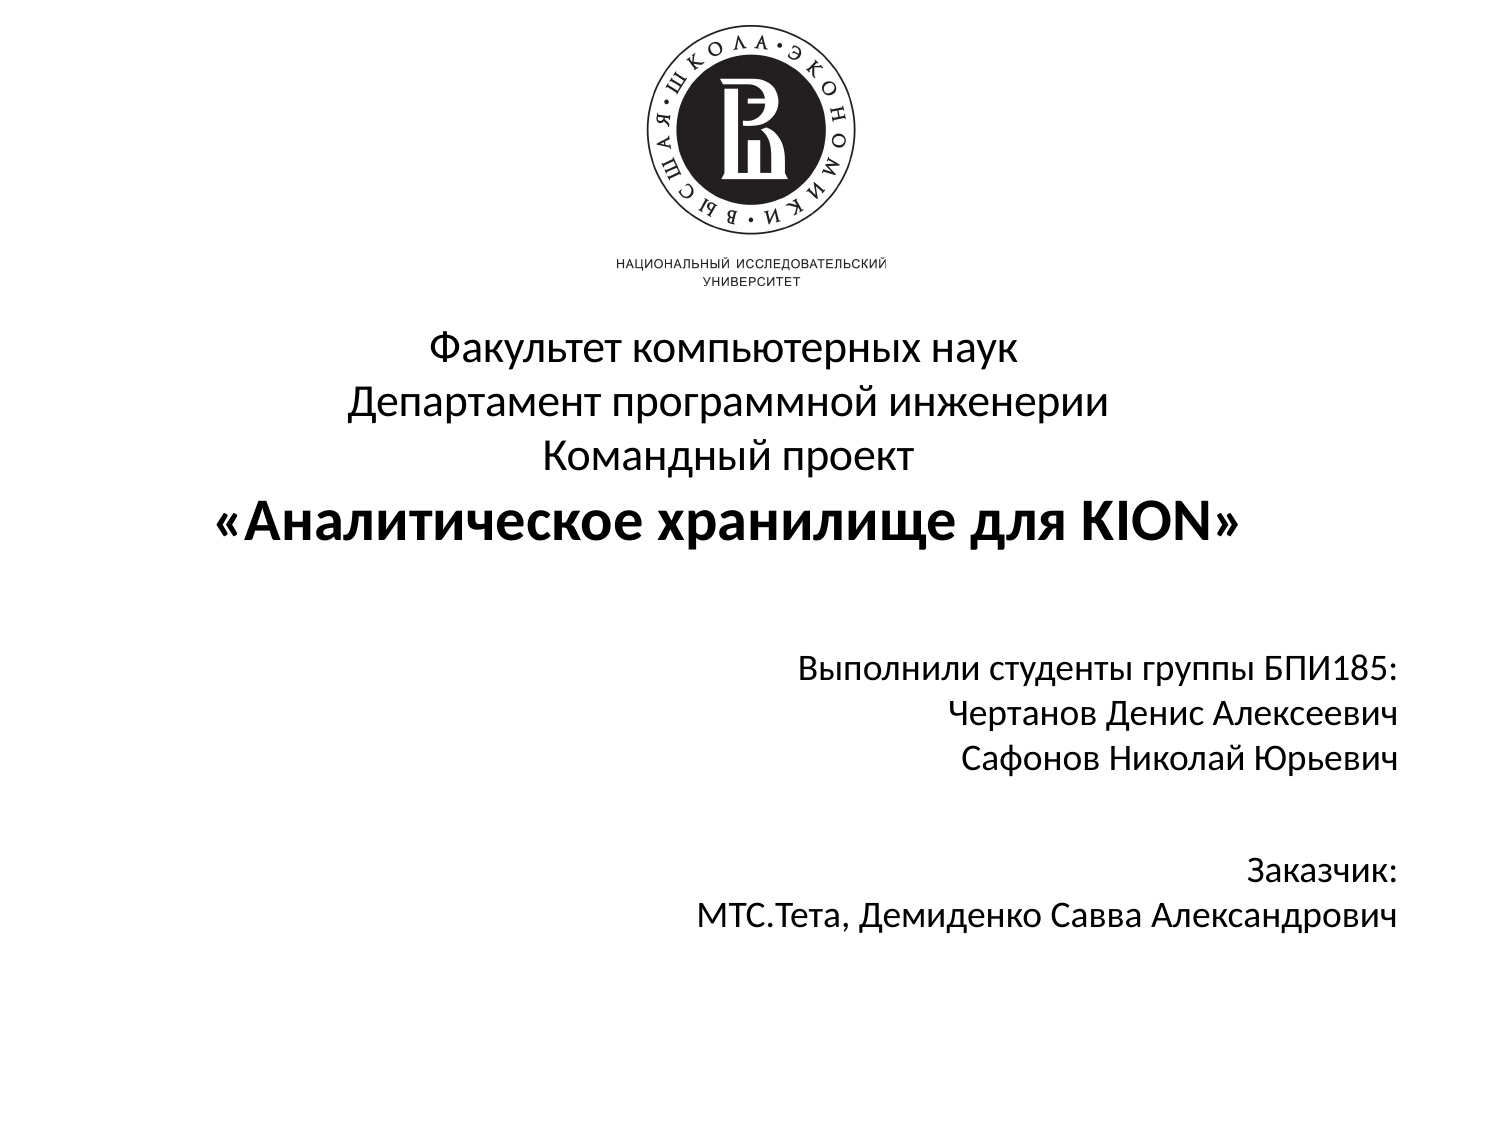

Факультет компьютерных наук
Департамент программной инженерии Командный проект
«Аналитическое хранилище для KION»
Выполнили студенты группы БПИ185:
Чертанов Денис Алексеевич
Сафонов Николай Юрьевич
Заказчик:
МТС.Тета, Демиденко Савва Александрович